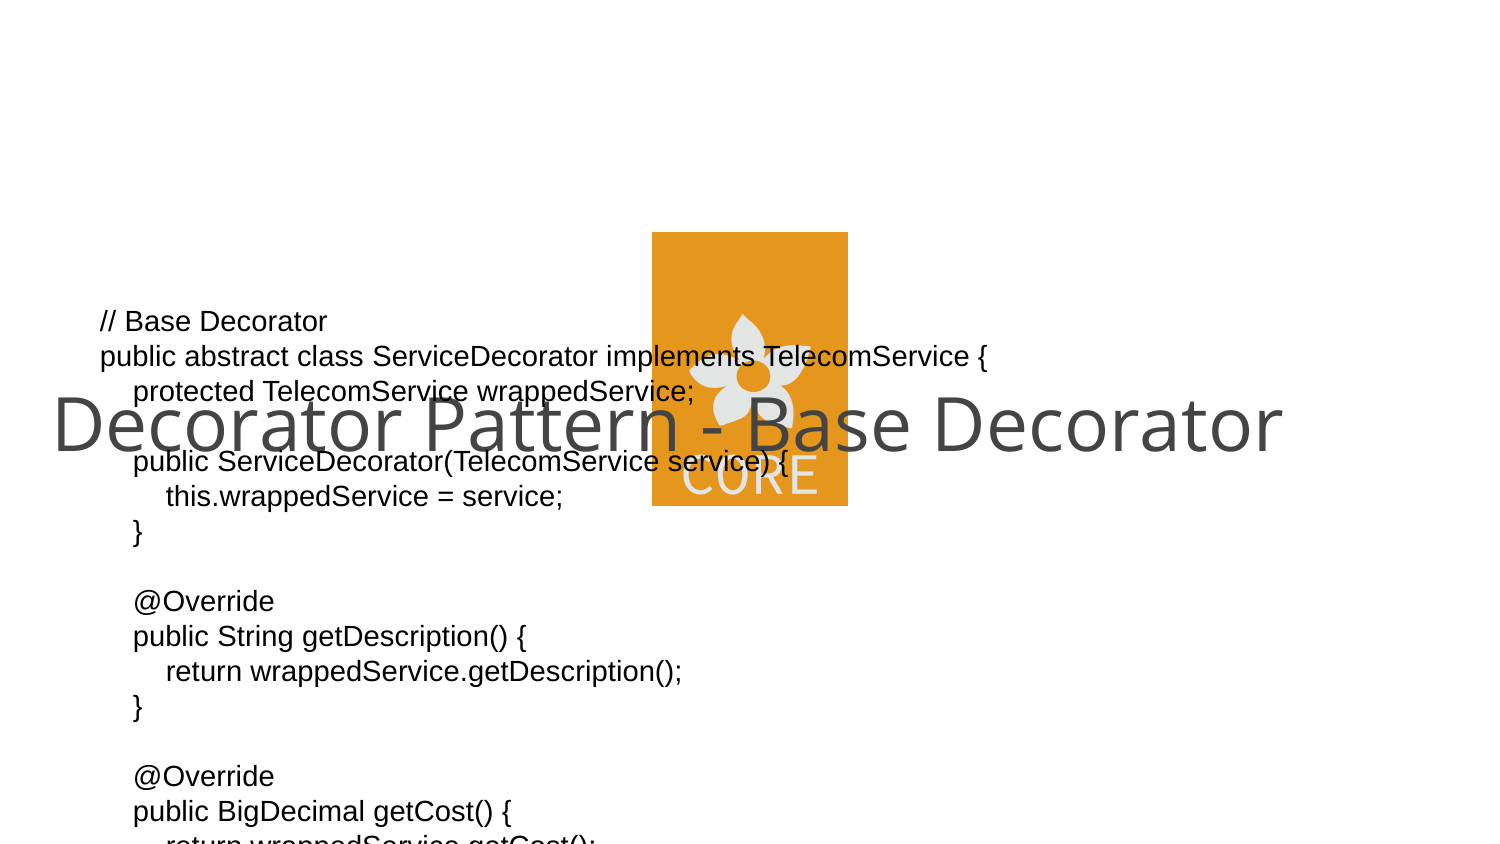

# Decorator Pattern - Base Decorator

// Base Decorator
public abstract class ServiceDecorator implements TelecomService {
    protected TelecomService wrappedService;
    public ServiceDecorator(TelecomService service) {
        this.wrappedService = service;
    }
    @Override
    public String getDescription() {
        return wrappedService.getDescription();
    }
    @Override
    public BigDecimal getCost() {
        return wrappedService.getCost();
    }
    @Override
    public Map<String, Object> getConfiguration() {
        return new HashMap<>(wrappedService.getConfiguration());
    }
    @Override
    public void activate() {
        wrappedService.activate();
    }
    @Override
    public void deactivate() {
        wrappedService.deactivate();
    }
}
// Concrete Decorator - IPv6 Support
public class IPv6ServiceDecorator extends ServiceDecorator {
    public IPv6ServiceDecorator(TelecomService service) {
        super(service);
    }
    @Override
    public String getDescription() {
        return wrappedService.getDescription() + " + IPv6 Support";
    }
    @Override
    public BigDecimal getCost() {
        return wrappedService.getCost().add(new BigDecimal("9.99"));
    }
    @Override
    public Map<String, Object> getConfiguration() {
        Map<String, Object> config = super.getConfiguration();
        config.put("ipv6Enabled", true);
        config.put("ipv6Prefix", "2001:db8::/64");
        return config;
    }
    @Override
    public void activate() {
        super.activate();
        System.out.println("Configuring IPv6 support...");
        // IPv6 specific activation
    }
}